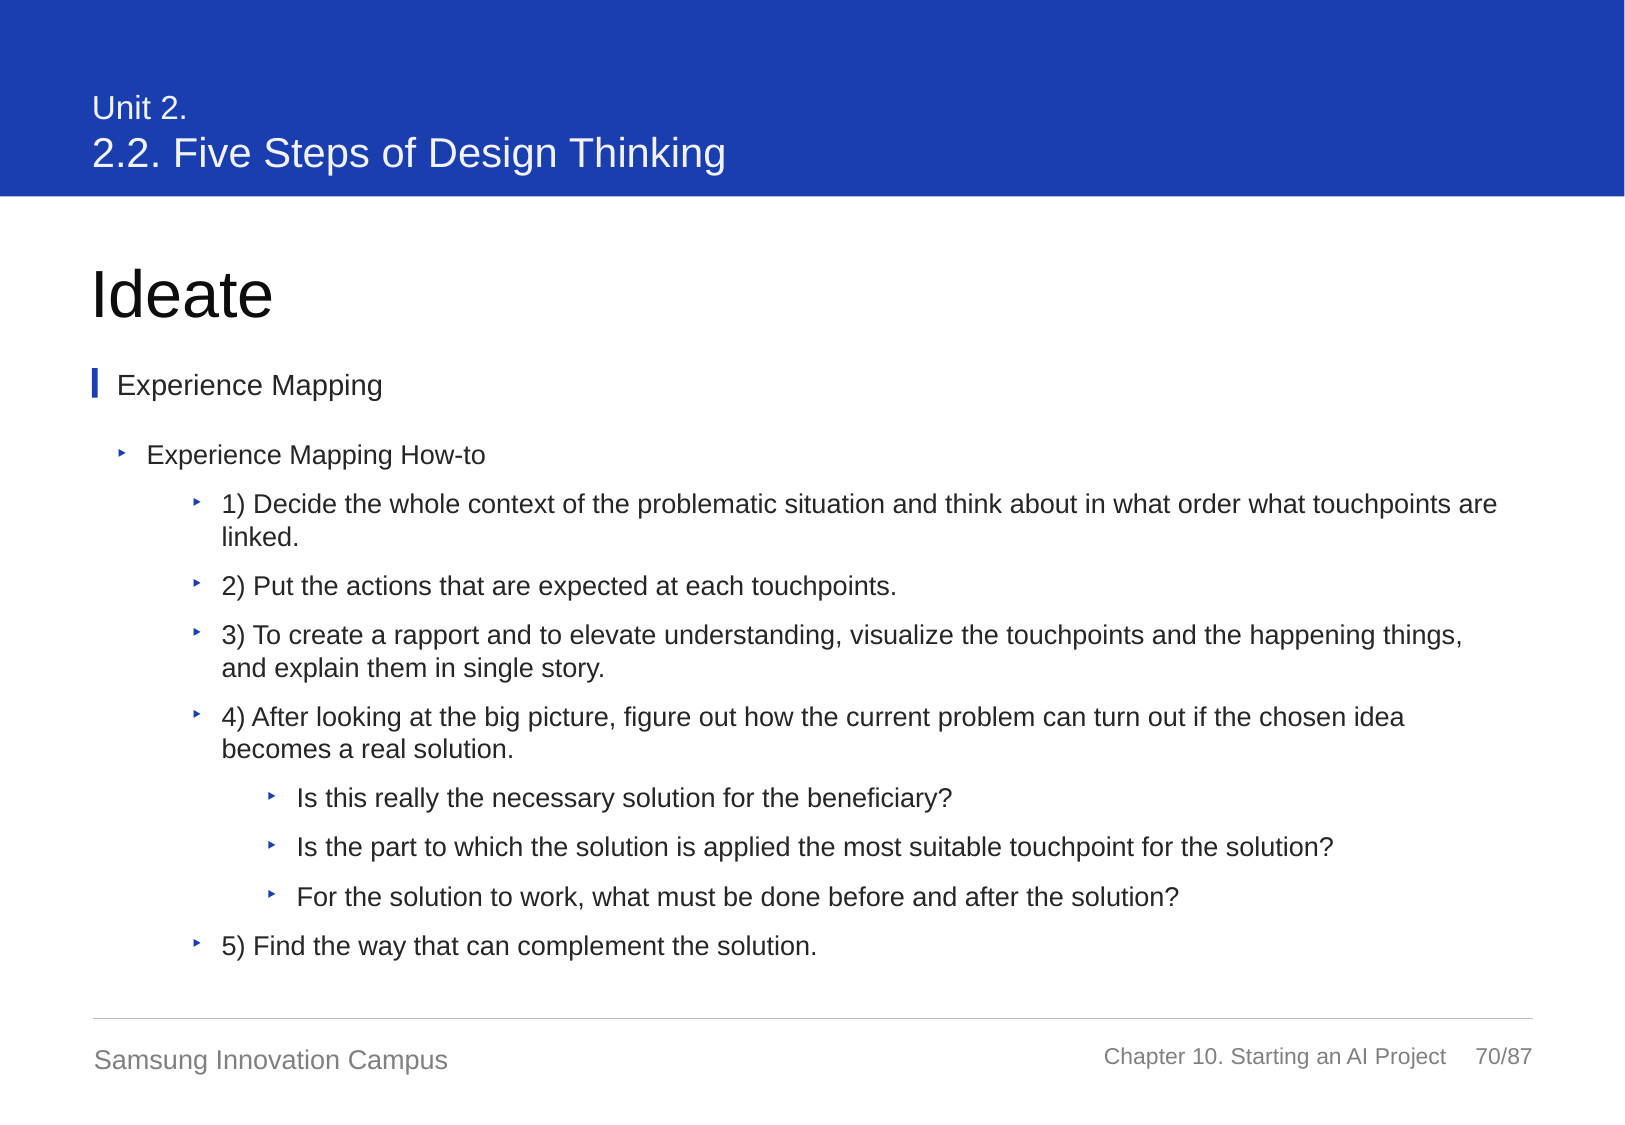

Unit 2.
2.2. Five Steps of Design Thinking
Ideate
Experience Mapping

Experience Mapping How-to
1) Decide the whole context of the problematic situation and think about in what order what touchpoints are linked.
2) Put the actions that are expected at each touchpoints.
3) To create a rapport and to elevate understanding, visualize the touchpoints and the happening things, and explain them in single story.
4) After looking at the big picture, figure out how the current problem can turn out if the chosen idea becomes a real solution.
Is this really the necessary solution for the beneficiary?
Is the part to which the solution is applied the most suitable touchpoint for the solution?
For the solution to work, what must be done before and after the solution?
5) Find the way that can complement the solution.